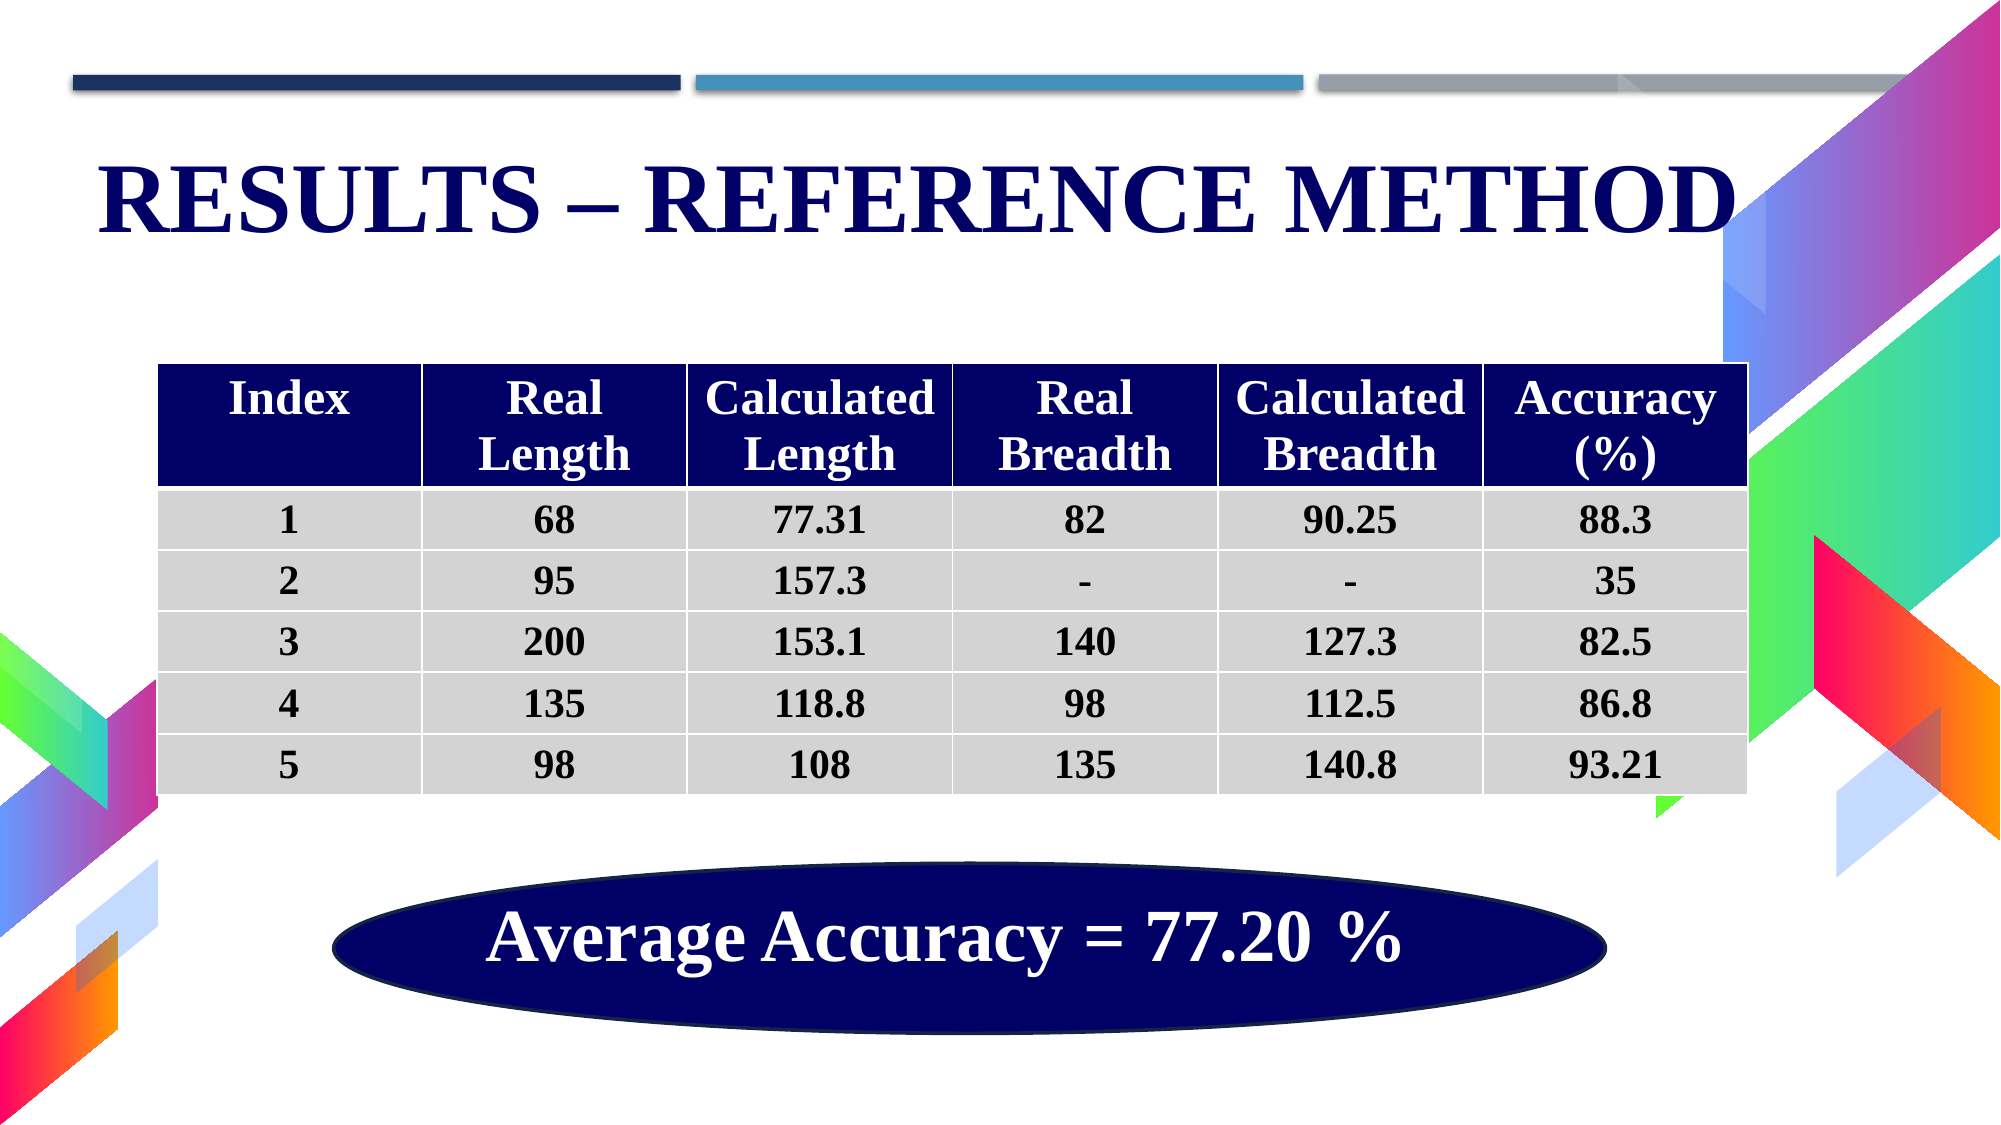

RESULTS – REFERENCE METHOD
| Index | Real Length | Calculated Length | Real Breadth | Calculated Breadth | Accuracy (%) |
| --- | --- | --- | --- | --- | --- |
| 1 | 68 | 77.31 | 82 | 90.25 | 88.3 |
| 2 | 95 | 157.3 | - | - | 35 |
| 3 | 200 | 153.1 | 140 | 127.3 | 82.5 |
| 4 | 135 | 118.8 | 98 | 112.5 | 86.8 |
| 5 | 98 | 108 | 135 | 140.8 | 93.21 |

Average Accuracy = 77.20 %